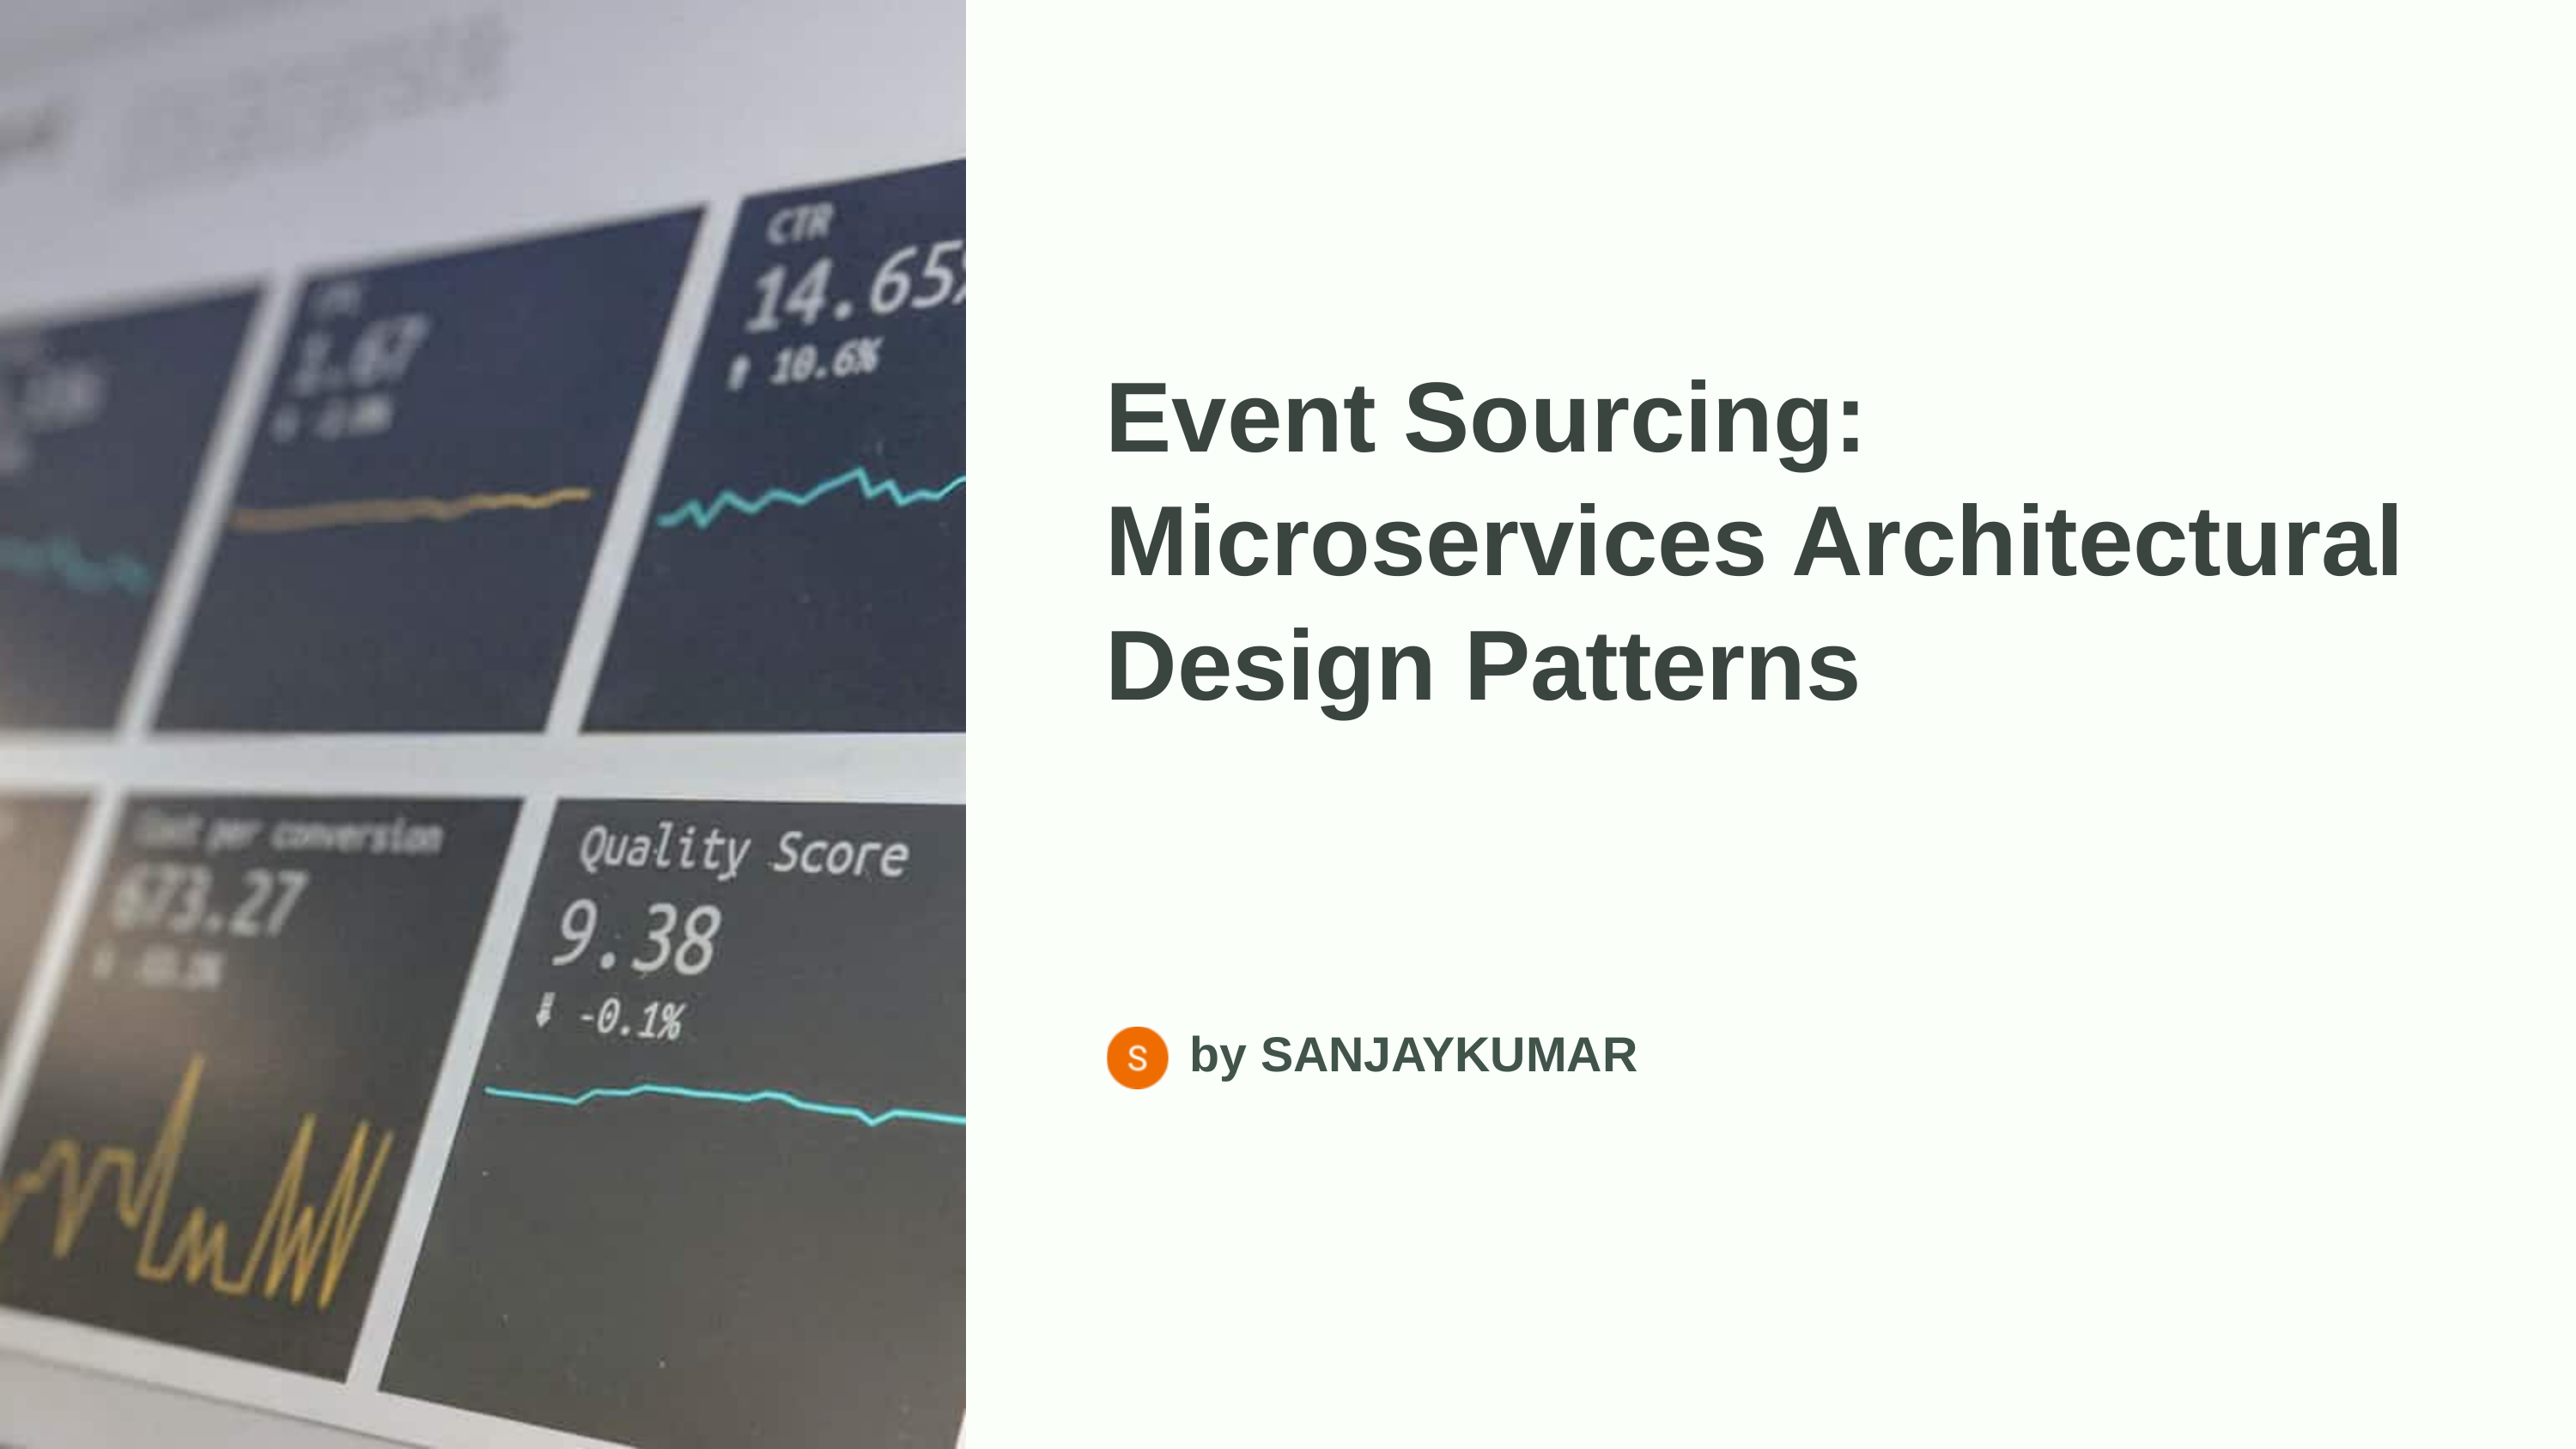

Event Sourcing: Microservices Architectural Design Patterns
by SANJAYKUMAR